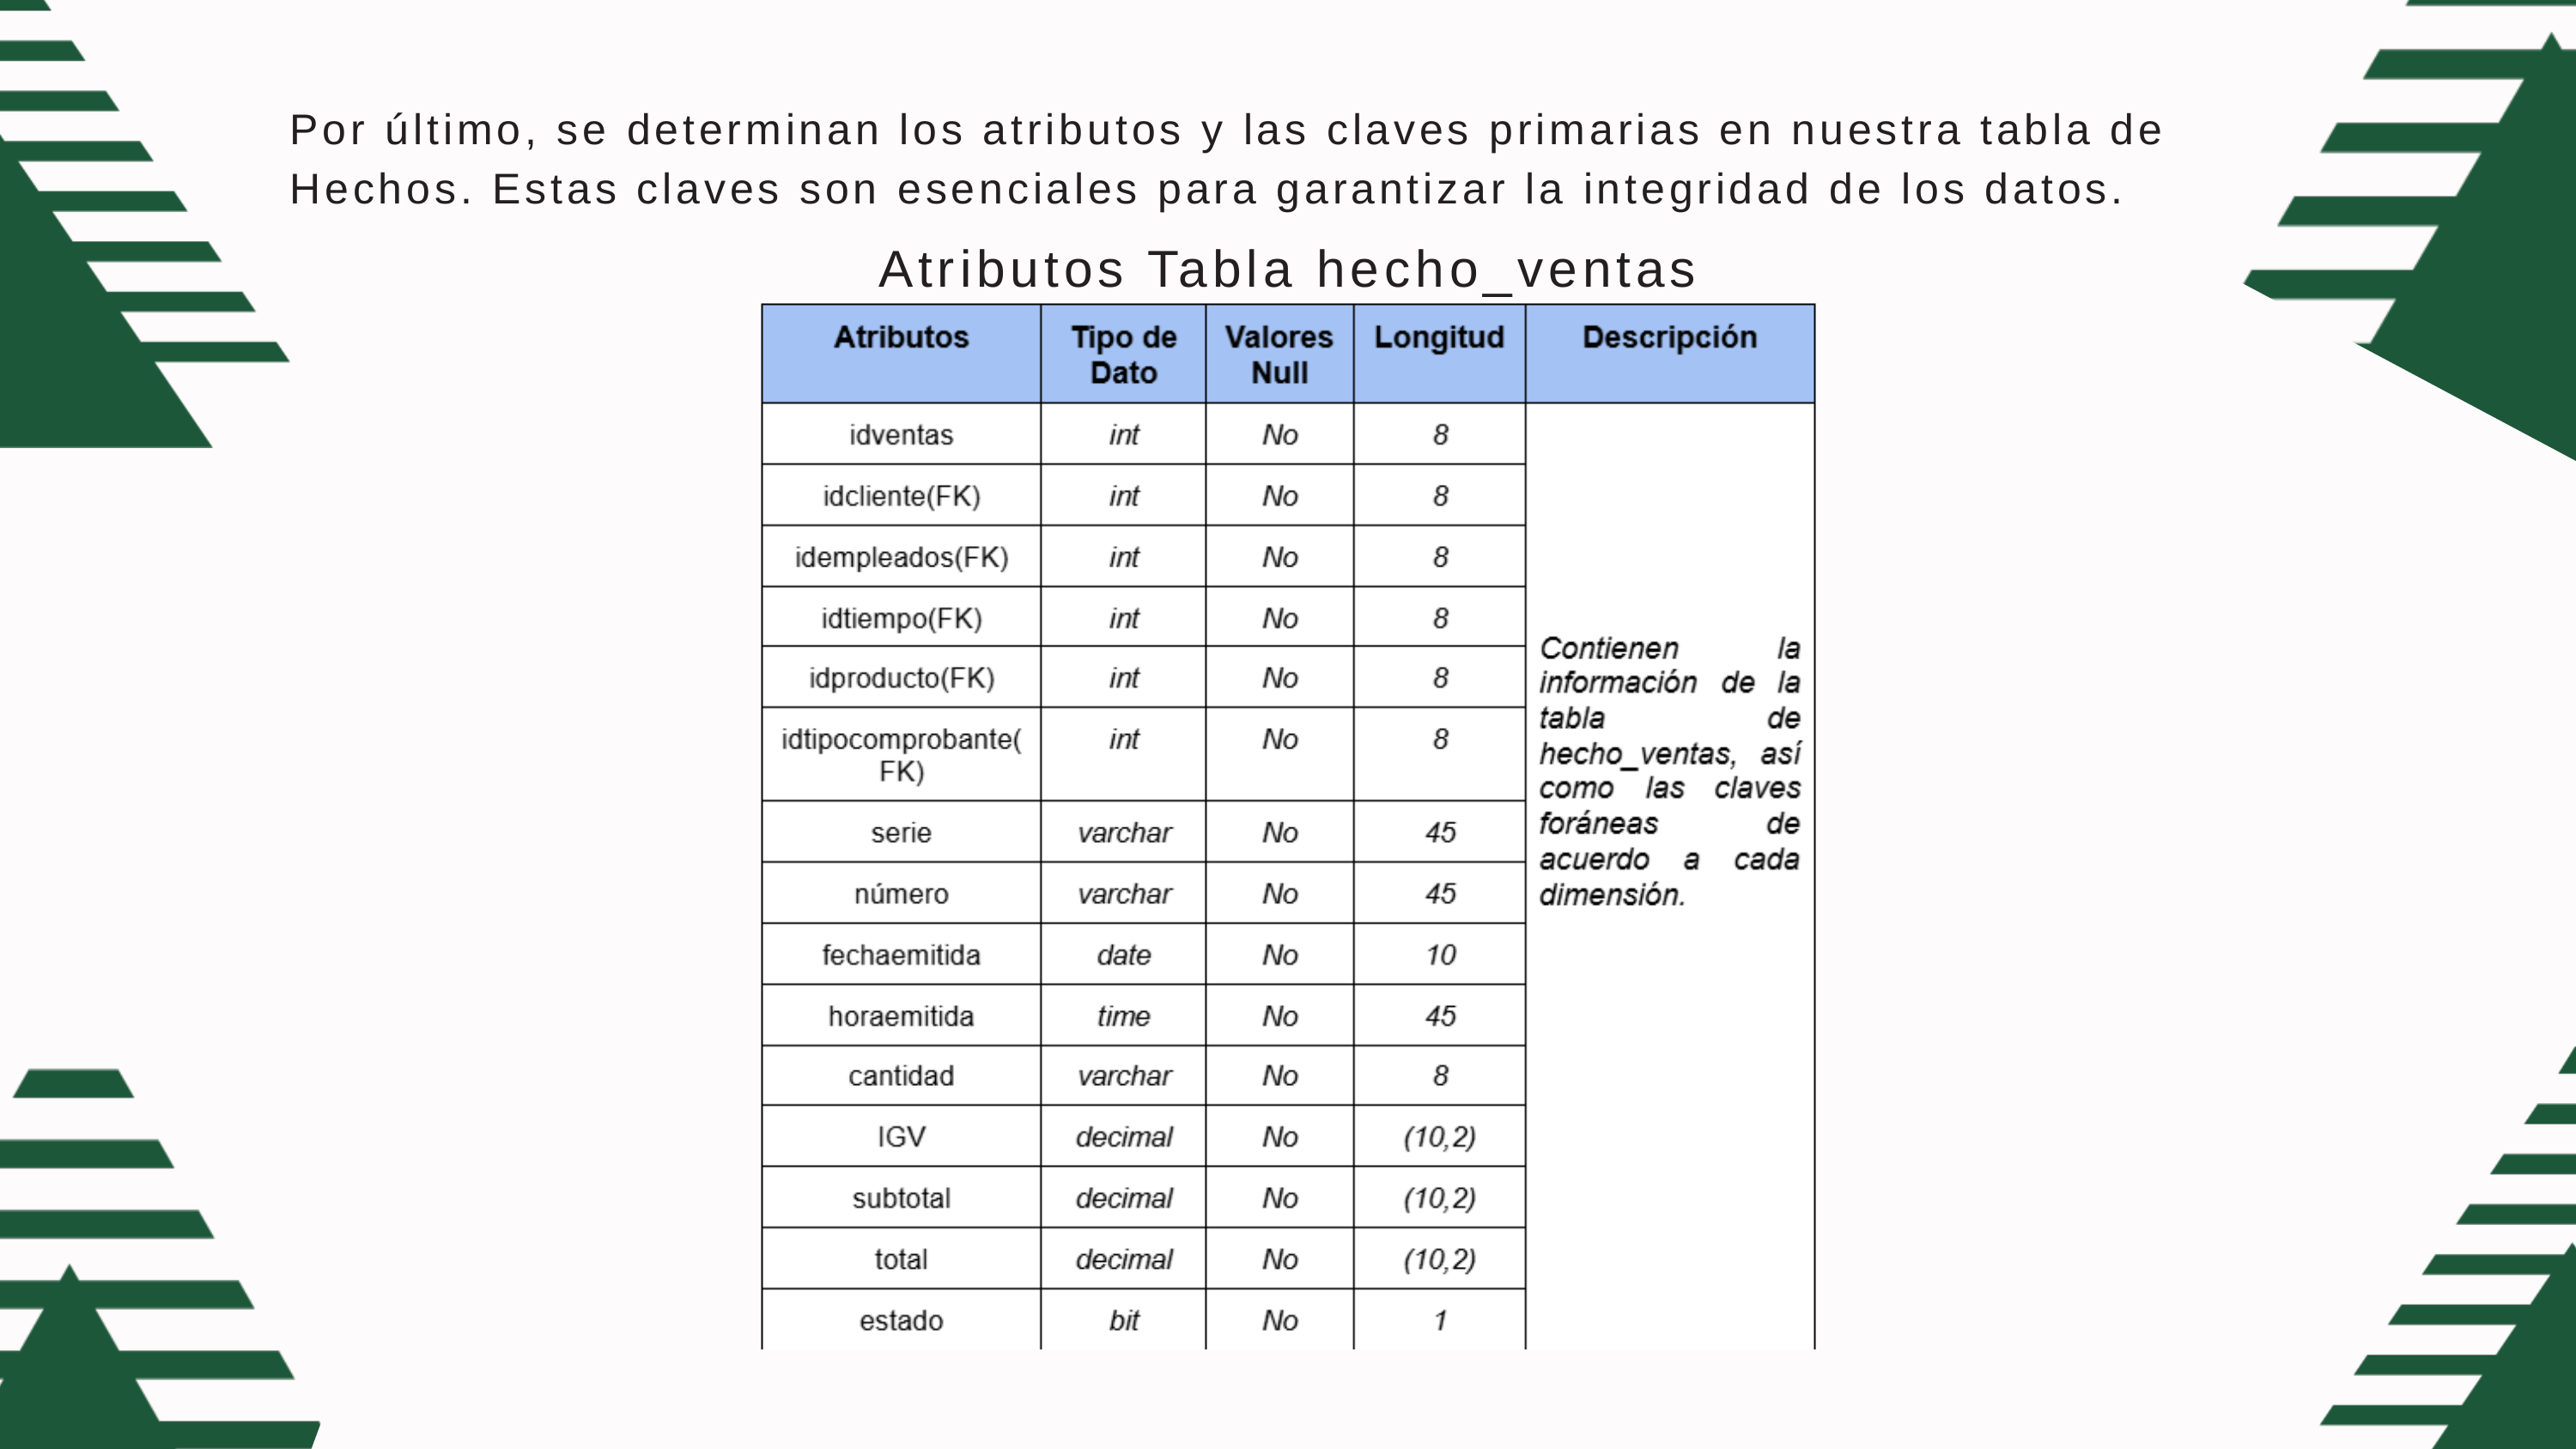

Por último, se determinan los atributos y las claves primarias en nuestra tabla de Hechos. Estas claves son esenciales para garantizar la integridad de los datos.
Atributos Tabla hecho_ventas